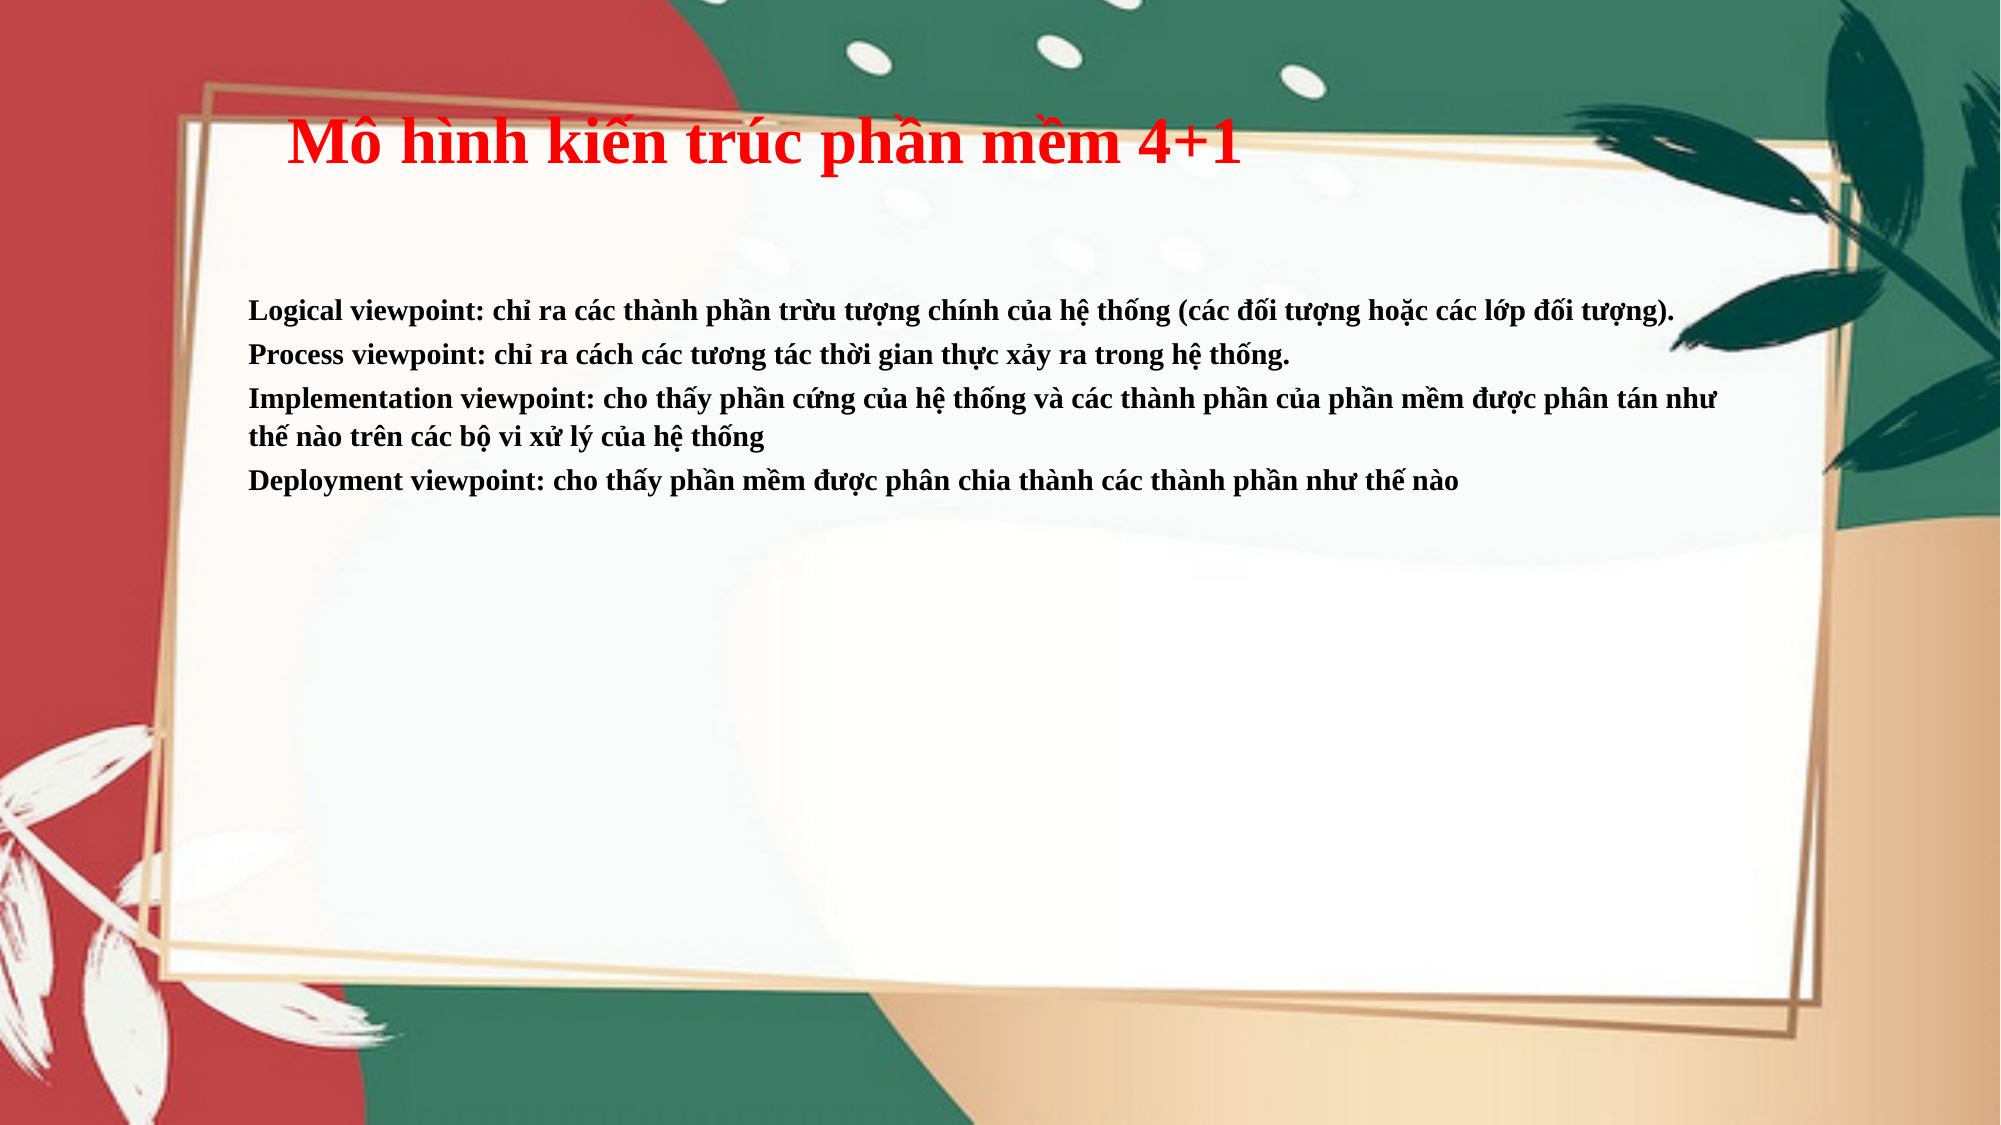

# Mô hình kiến trúc phần mềm 4+1
Logical viewpoint: chỉ ra các thành phần trừu tượng chính của hệ thống (các đối tượng hoặc các lớp đối tượng).
Process viewpoint: chỉ ra cách các tương tác thời gian thực xảy ra trong hệ thống.
Implementation viewpoint: cho thấy phần cứng của hệ thống và các thành phần của phần mềm được phân tán như thế nào trên các bộ vi xử lý của hệ thống
Deployment viewpoint: cho thấy phần mềm được phân chia thành các thành phần như thế nào